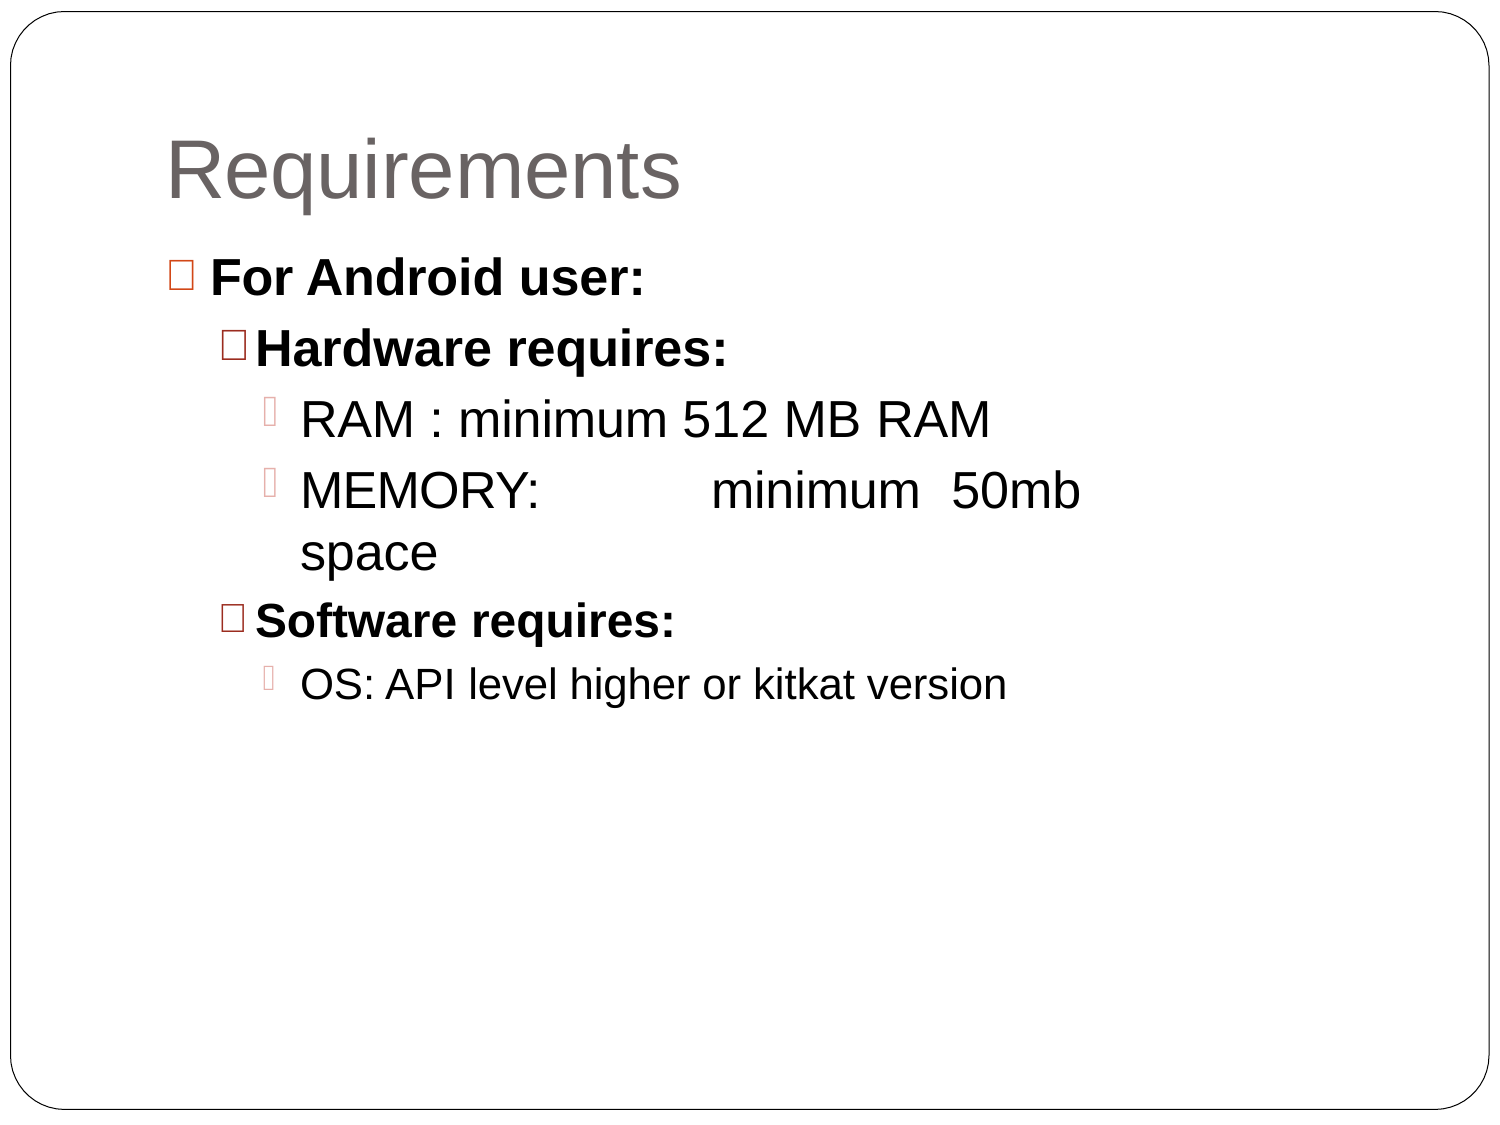

# Requirements
For Android user:
Hardware requires:
RAM : minimum 512 MB RAM
MEMORY:	minimum	50mb space
Software requires:
OS: API level higher or kitkat version